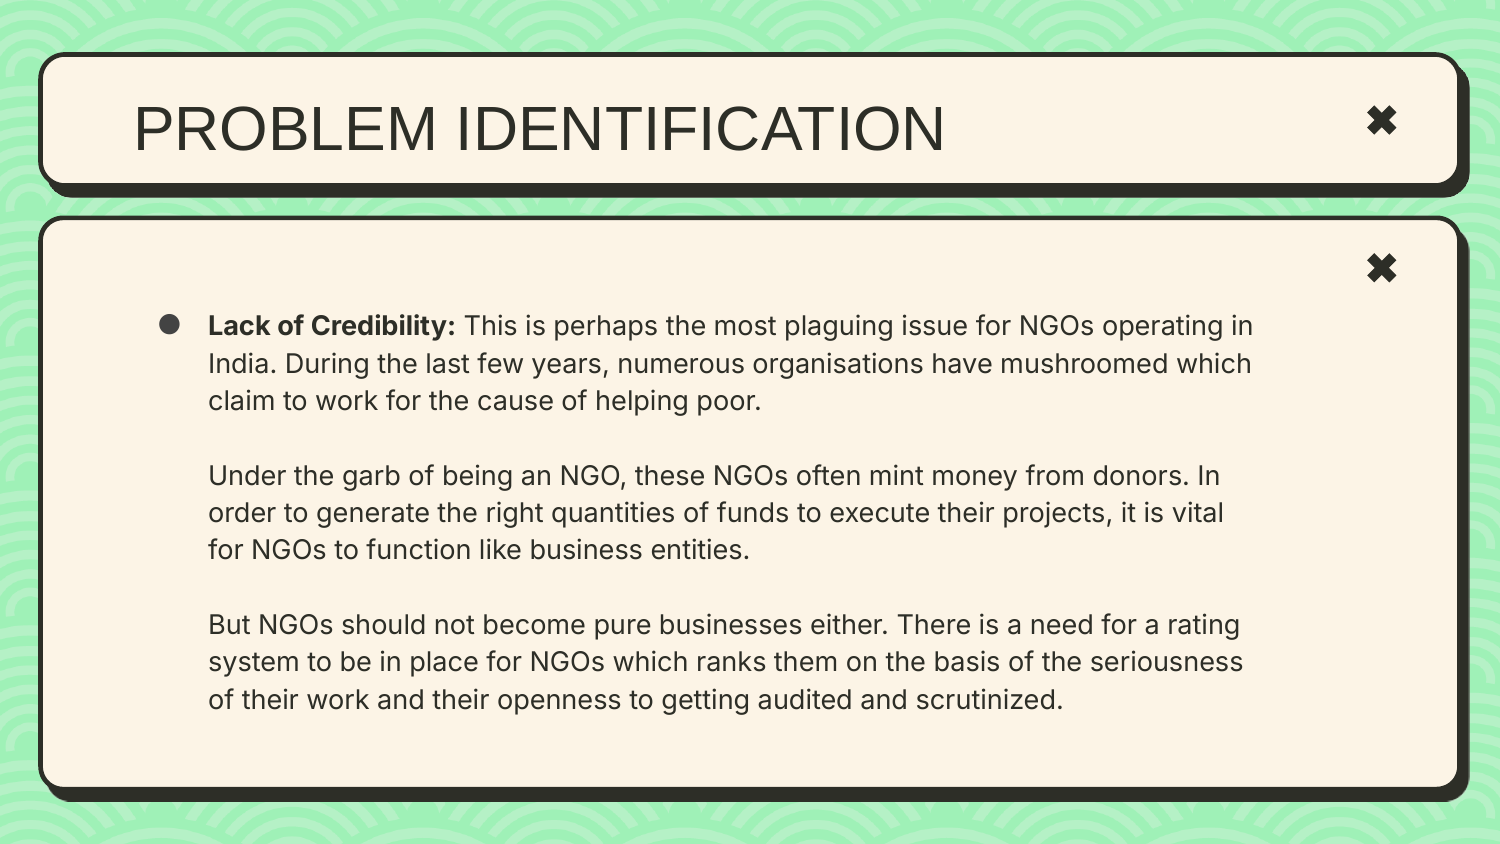

# PROBLEM IDENTIFICATION
Lack of Credibility:​ This is perhaps the most plaguing issue for NGOs operating in India. During the last few years, numerous organisations have mushroomed which claim to work for the cause of helping poor.
Under the garb of being an NGO, these NGOs often mint money from donors. In order to generate the right quantities of funds to execute their projects, it is vital for NGOs to function like business entities.
But NGOs should not become pure businesses either. There is a need for a rating system to be in place for NGOs which ranks them on the basis of the seriousness of their work and their openness to getting audited and scrutinized.​